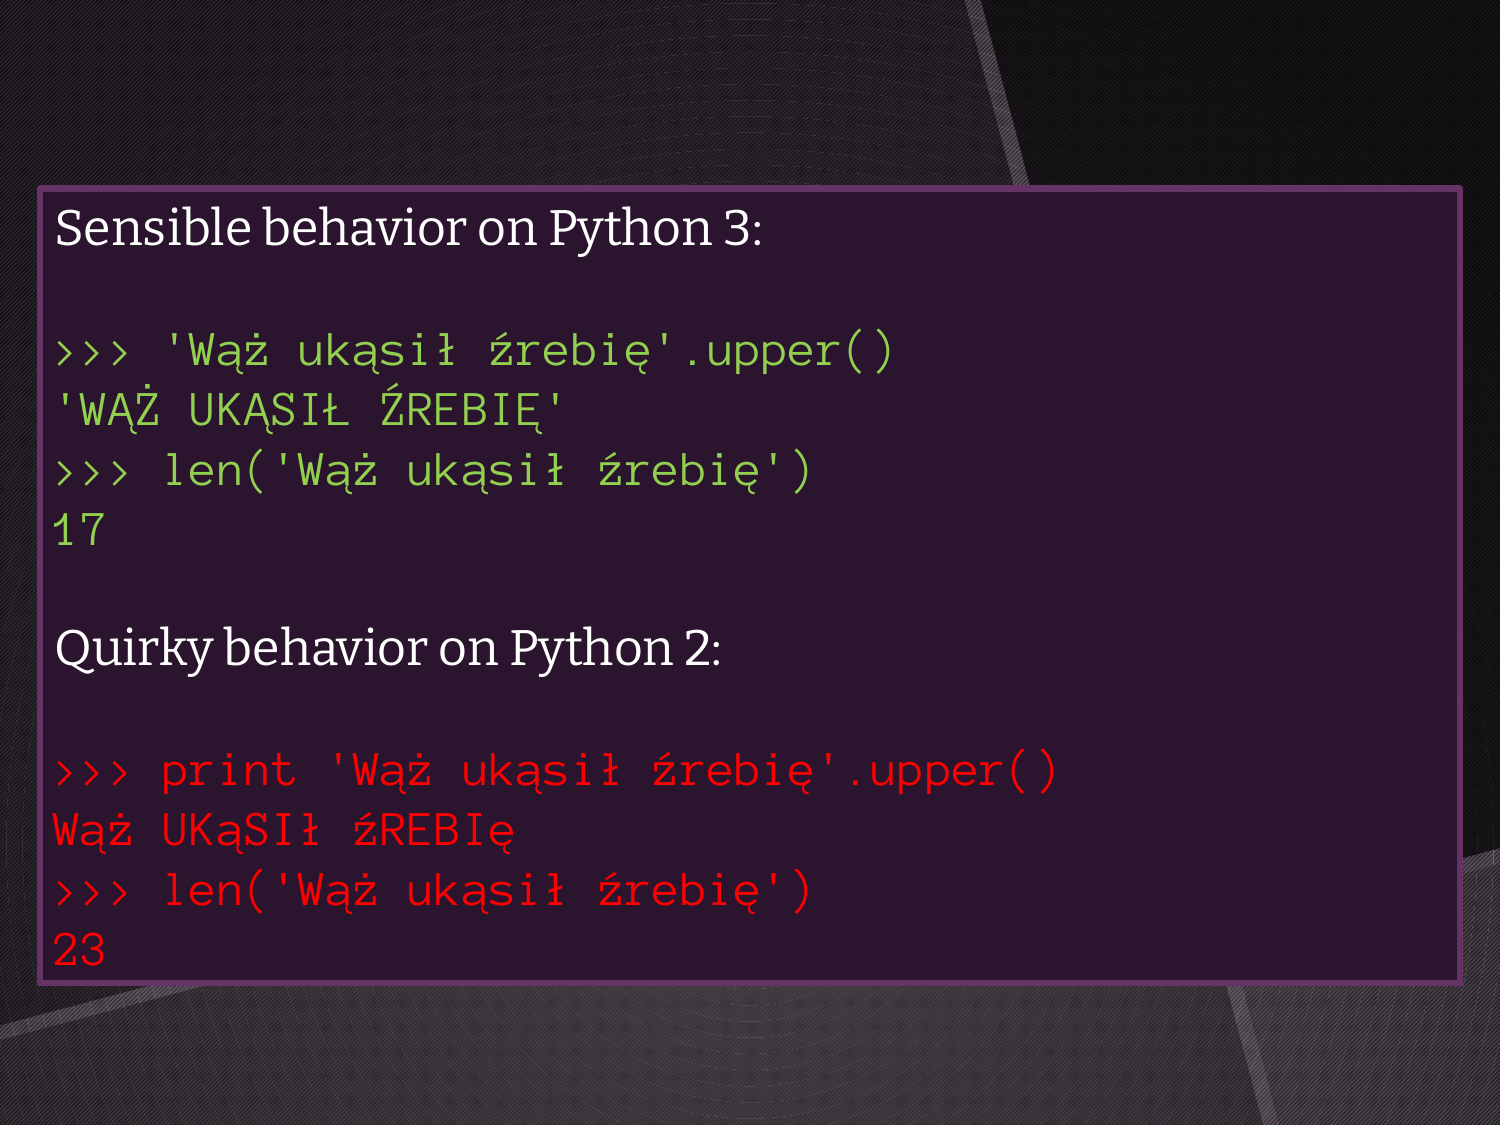

Wąż
U+0057 U+0105 U+017C
ukąsił
U+0075 U+006B U+0105 U+0073 U+0069 U+0142
źrebię
U+017A U+0072 U+0065 U+0062 U+0069 U+0119
Sensible behavior on Python 3:

>>> 'Wąż ukąsił źrebię'.upper()
'WĄŻ UKĄSIŁ ŹREBIĘ'
>>> len('Wąż ukąsił źrebię')
17
Quirky behavior on Python 2:
>>> print 'Wąż ukąsił źrebię'.upper()
Wąż UKąSIł źREBIę
>>> len('Wąż ukąsił źrebię')
23
# What is a character?
Unicode code points